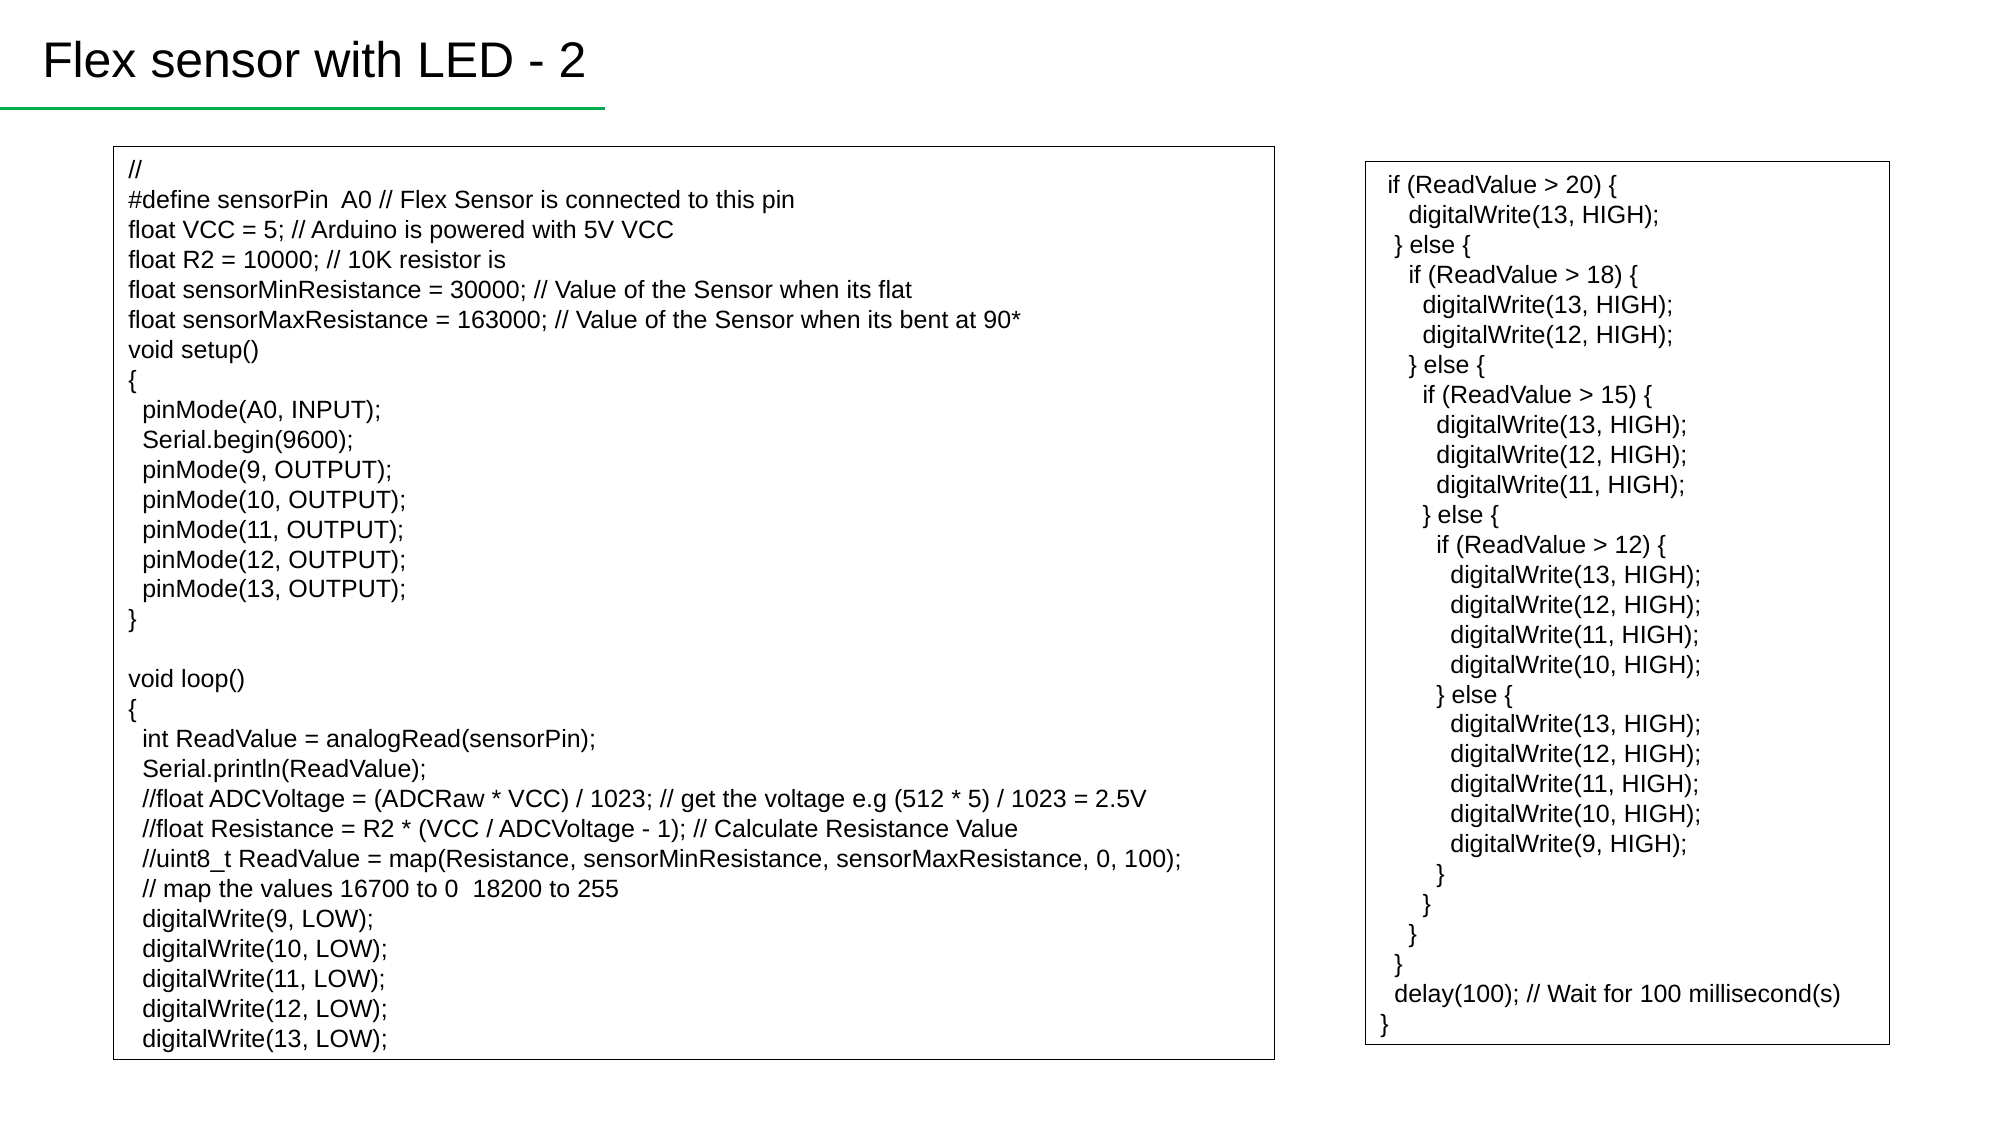

Flex sensor with LED - 2
//
#define sensorPin  A0 // Flex Sensor is connected to this pin
float VCC = 5; // Arduino is powered with 5V VCC
float R2 = 10000; // 10K resistor is
float sensorMinResistance = 30000; // Value of the Sensor when its flat
float sensorMaxResistance = 163000; // Value of the Sensor when its bent at 90*
void setup()
{
  pinMode(A0, INPUT);
  Serial.begin(9600);
  pinMode(9, OUTPUT);
  pinMode(10, OUTPUT);
  pinMode(11, OUTPUT);
  pinMode(12, OUTPUT);
  pinMode(13, OUTPUT);
}

void loop()
{
  int ReadValue = analogRead(sensorPin);
  Serial.println(ReadValue);
  //float ADCVoltage = (ADCRaw * VCC) / 1023; // get the voltage e.g (512 * 5) / 1023 = 2.5V
  //float Resistance = R2 * (VCC / ADCVoltage - 1); // Calculate Resistance Value
  //uint8_t ReadValue = map(Resistance, sensorMinResistance, sensorMaxResistance, 0, 100);
  // map the values 16700 to 0  18200 to 255
  digitalWrite(9, LOW);
  digitalWrite(10, LOW);
  digitalWrite(11, LOW);
  digitalWrite(12, LOW);
  digitalWrite(13, LOW);
 if (ReadValue > 20) {
    digitalWrite(13, HIGH);
  } else {
    if (ReadValue > 18) {
      digitalWrite(13, HIGH);
      digitalWrite(12, HIGH);
    } else {
      if (ReadValue > 15) {
        digitalWrite(13, HIGH);
        digitalWrite(12, HIGH);
        digitalWrite(11, HIGH);
      } else {
        if (ReadValue > 12) {
          digitalWrite(13, HIGH);
          digitalWrite(12, HIGH);
          digitalWrite(11, HIGH);
          digitalWrite(10, HIGH);
        } else {
          digitalWrite(13, HIGH);
          digitalWrite(12, HIGH);
          digitalWrite(11, HIGH);
          digitalWrite(10, HIGH);
          digitalWrite(9, HIGH);
        }
      }
    }
  }
  delay(100); // Wait for 100 millisecond(s)
}